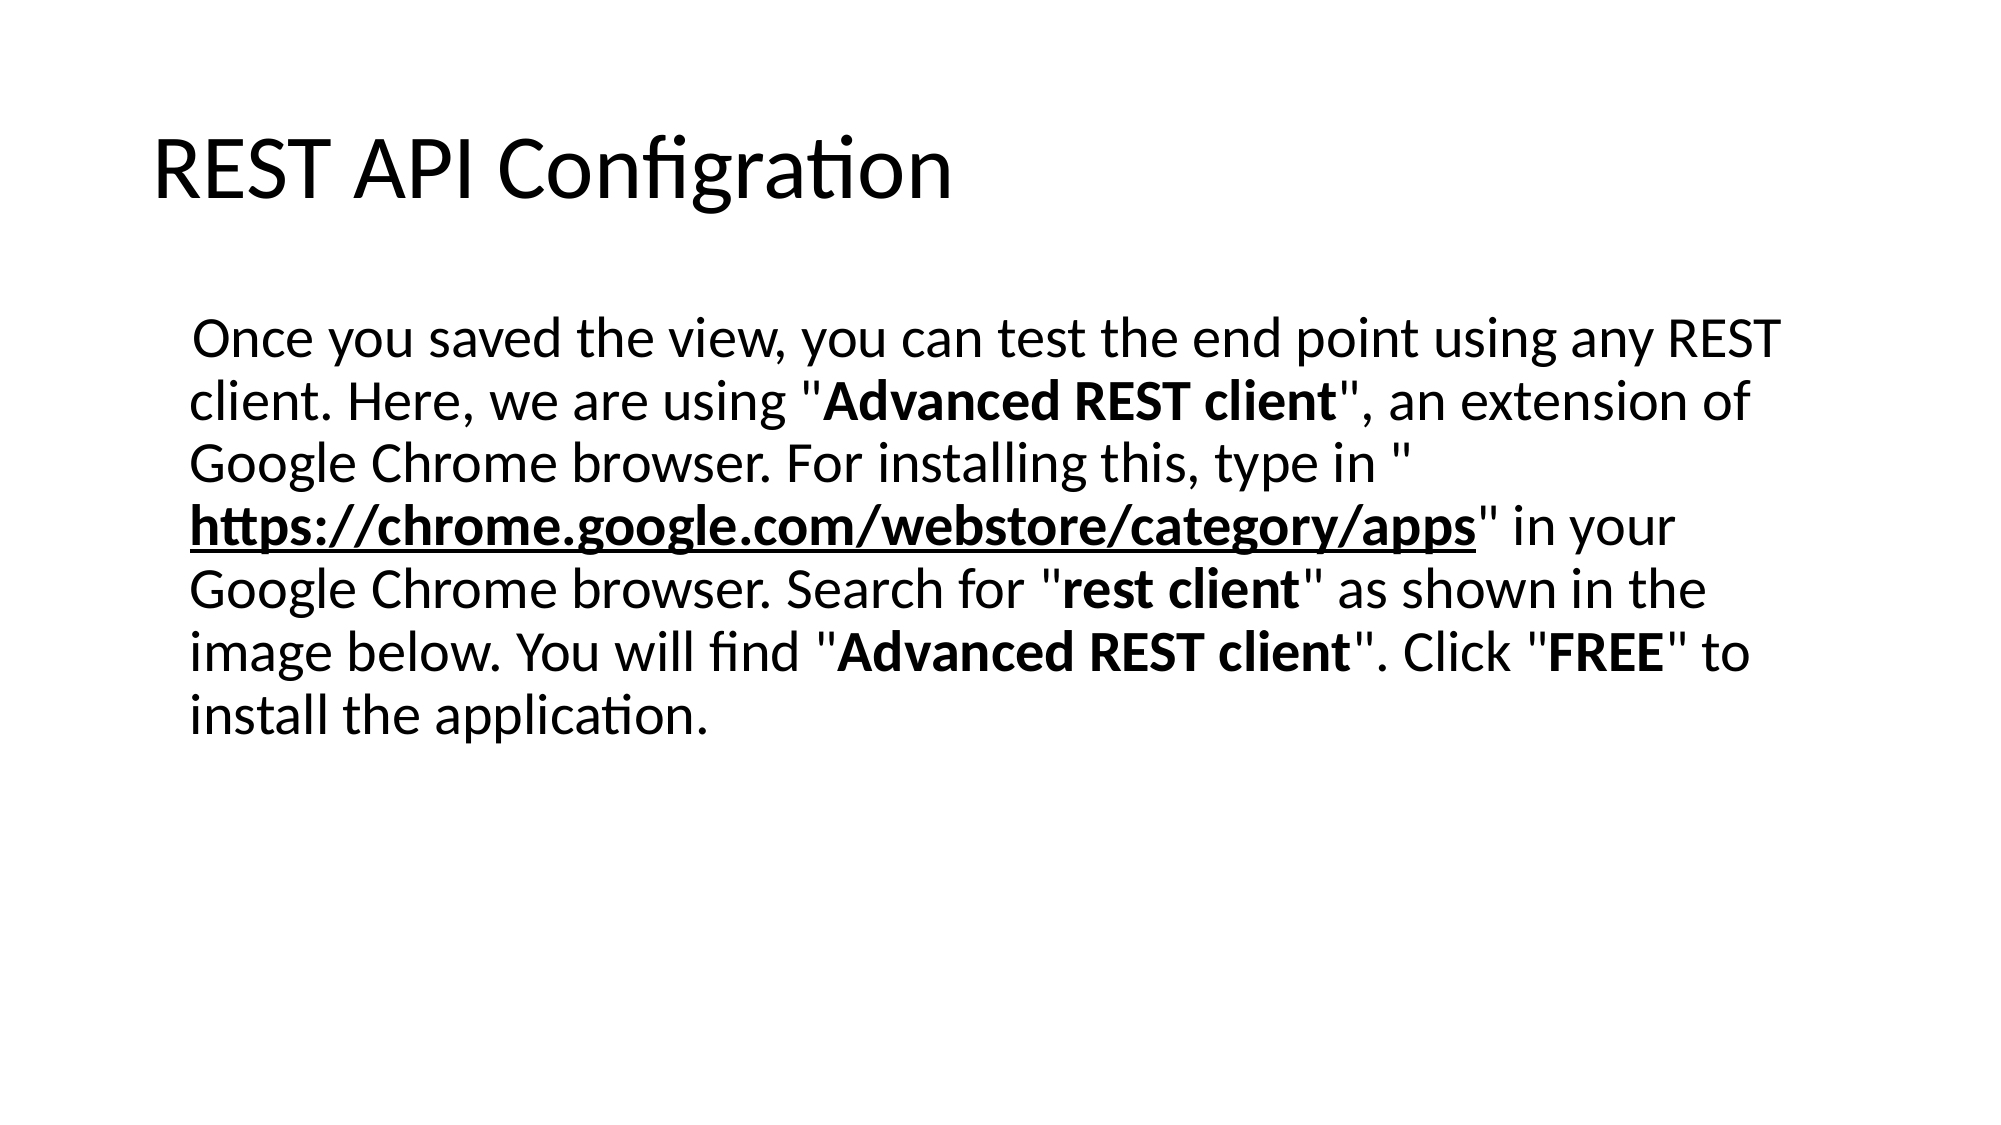

# REST API Configration
   Once you saved the view, you can test the end point using any REST client. Here, we are using "Advanced REST client", an extension of Google Chrome browser. For installing this, type in "https://chrome.google.com/webstore/category/apps" in your Google Chrome browser. Search for "rest client" as shown in the image below. You will find "Advanced REST client". Click "FREE" to install the application.